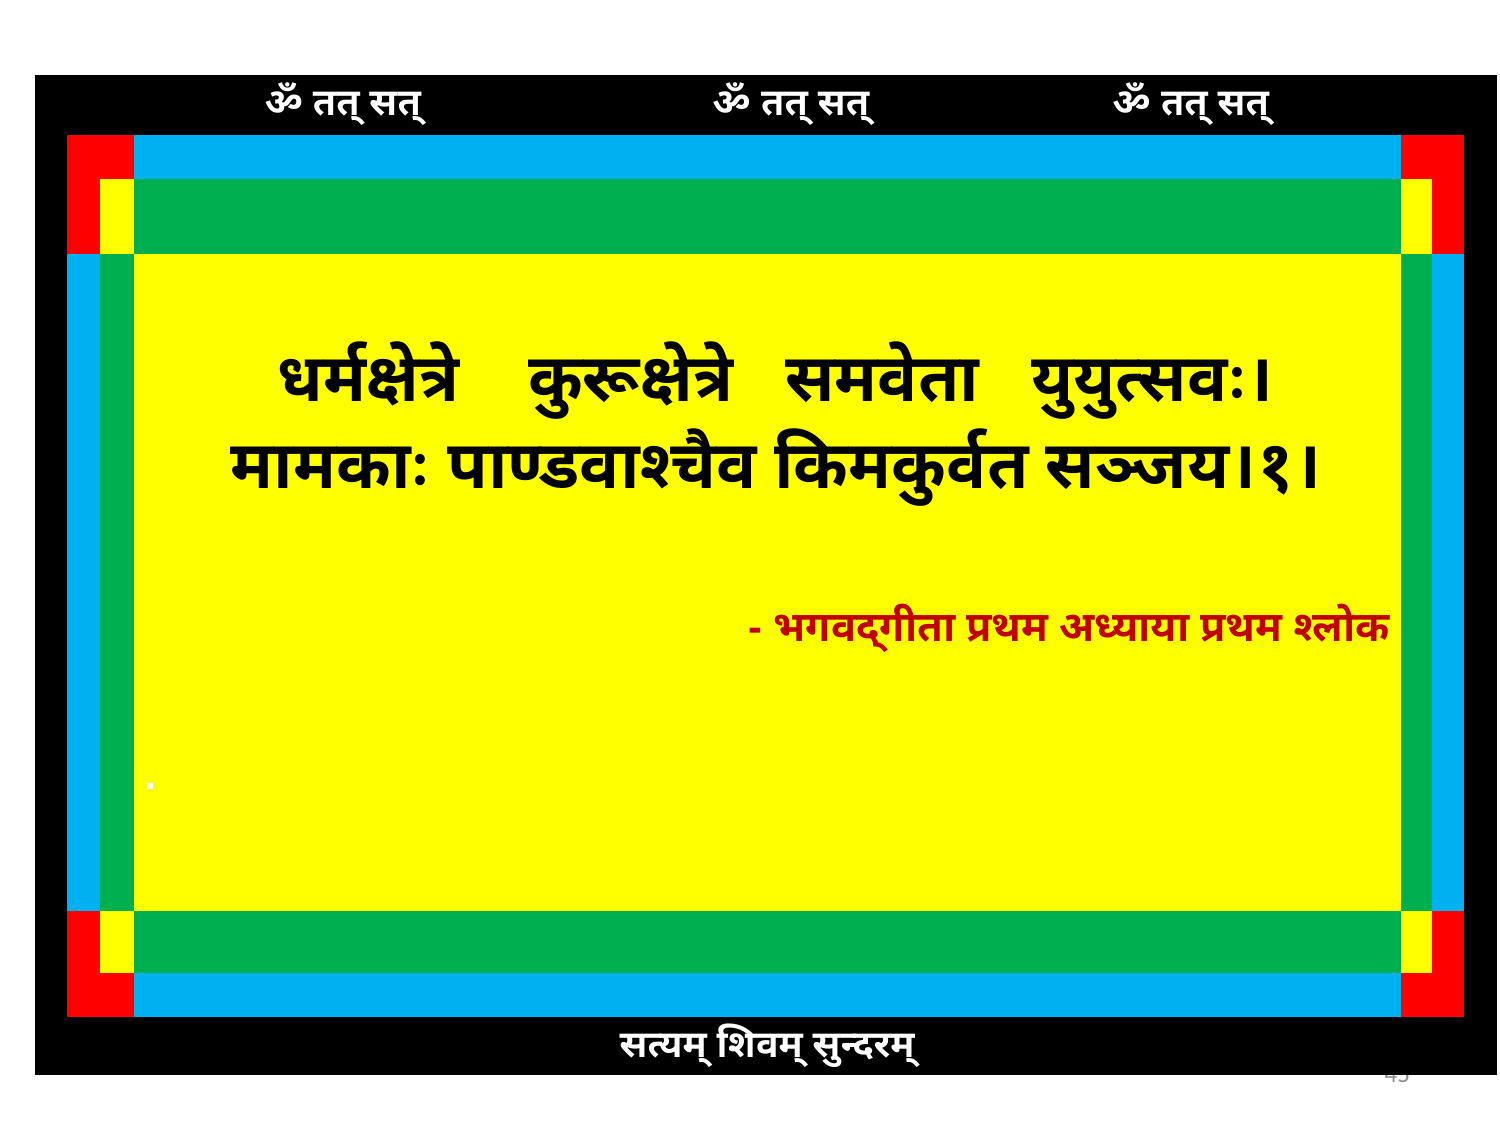

|  |  |  | ॐ तत् सत् ॐ तत् सत् ॐ तत् सत् |  |  |  |
| --- | --- | --- | --- | --- | --- | --- |
|  |  |  |  |  |  |  |
|  |  |  |  |  |  |  |
|  |  |  | धर्मक्षेत्रे कुरूक्षेत्रे समवेता युयुत्सवः। मामकाः पाण्डवाश्चैव किमकुर्वत सञ्जय।१। - भगवद्गीता प्रथम अध्याया प्रथम श्लोक . |  |  |  |
|  |  |  |  |  |  |  |
|  |  |  |  |  |  |  |
|  |  |  | सत्यम् शिवम् सुन्दरम् |  |  |  |
45